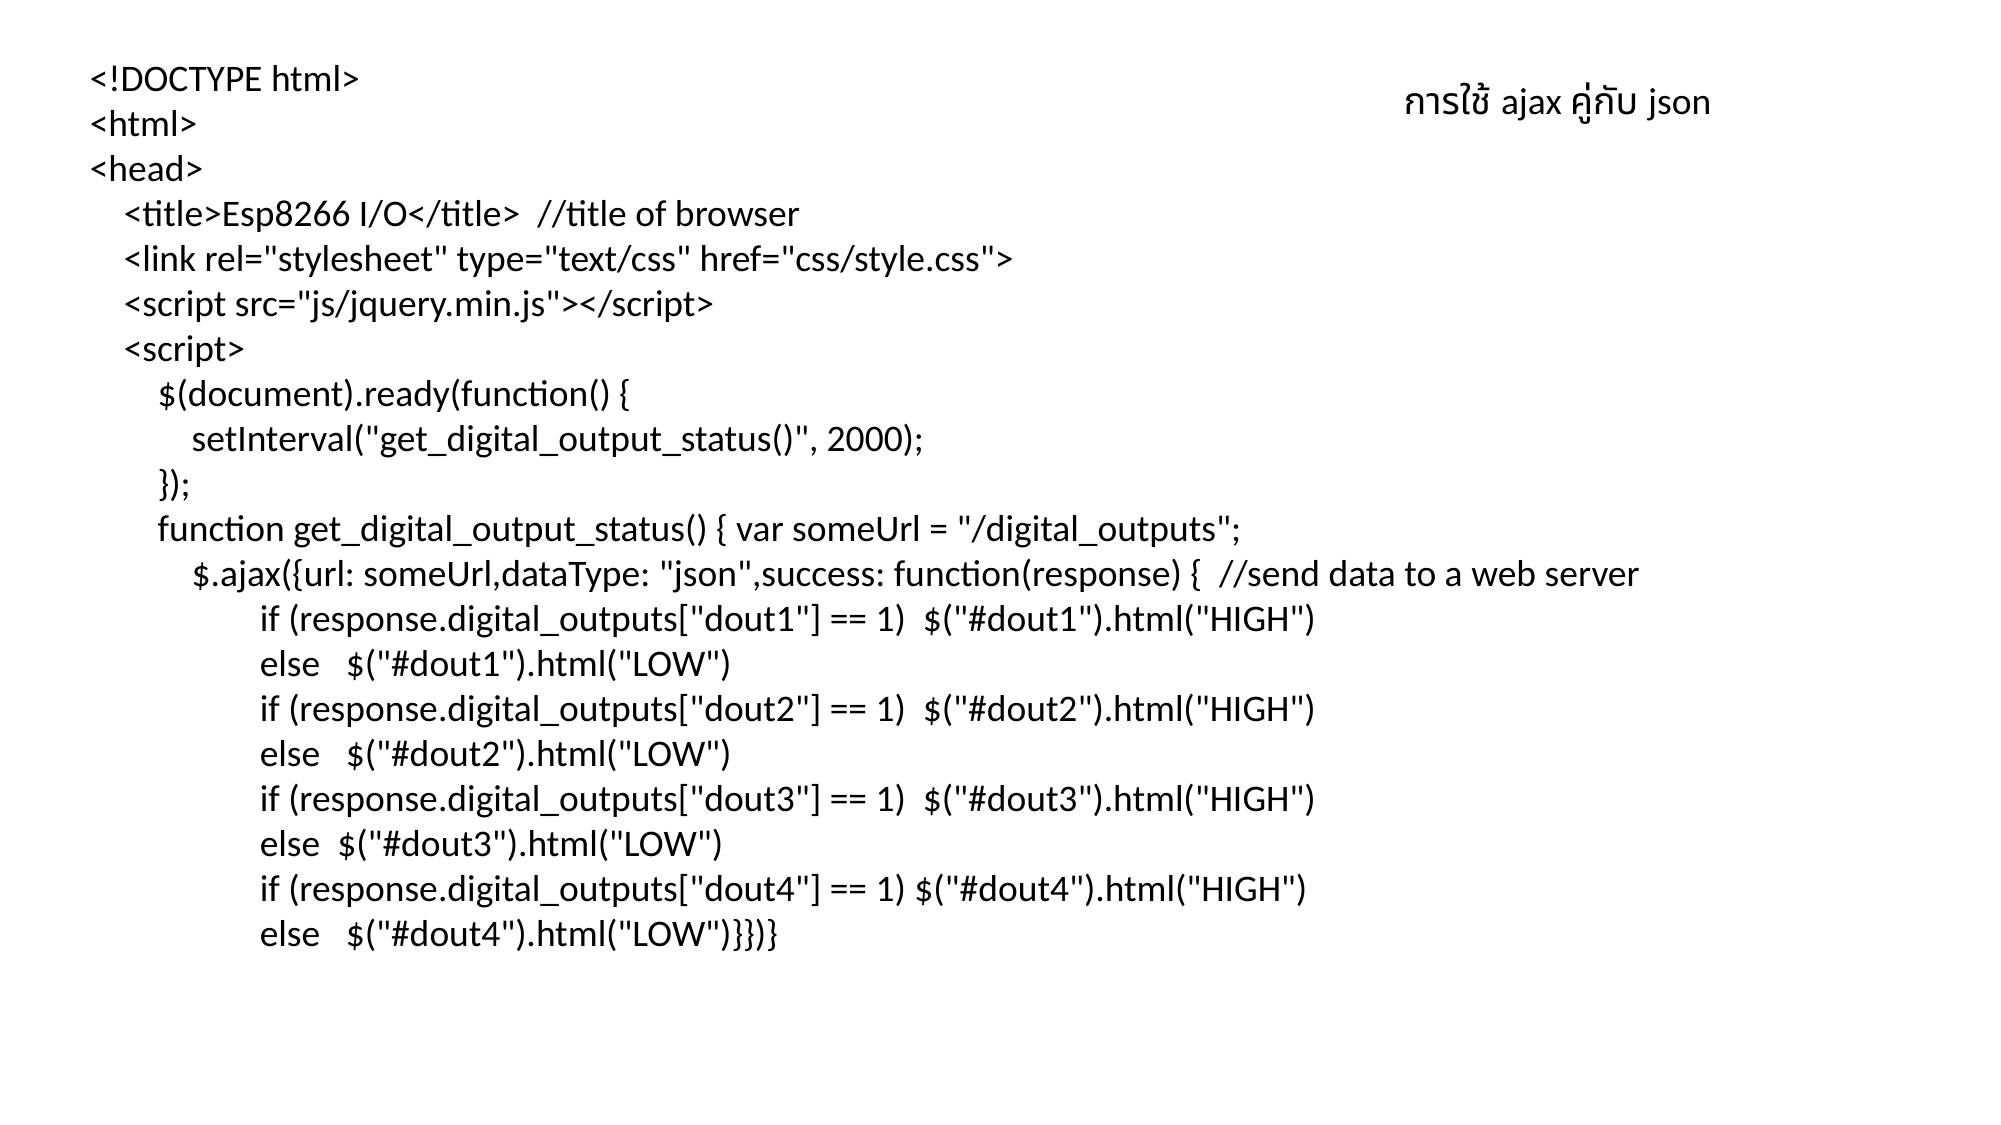

<!DOCTYPE html>
<html>
<head>
    <title>Esp8266 I/O</title>  //title of browser
    <link rel="stylesheet" type="text/css" href="css/style.css">
    <script src="js/jquery.min.js"></script>
    <script>
        $(document).ready(function() {
            setInterval("get_digital_output_status()", 2000);
        });
        function get_digital_output_status() { var someUrl = "/digital_outputs";
            $.ajax({url: someUrl,dataType: "json",success: function(response) {  //send data to a web server
                    if (response.digital_outputs["dout1"] == 1)  $("#dout1").html("HIGH")
                    else   $("#dout1").html("LOW")
                    if (response.digital_outputs["dout2"] == 1)  $("#dout2").html("HIGH")
                    else   $("#dout2").html("LOW")
                    if (response.digital_outputs["dout3"] == 1)  $("#dout3").html("HIGH")
                    else  $("#dout3").html("LOW")
                    if (response.digital_outputs["dout4"] == 1) $("#dout4").html("HIGH")
                    else   $("#dout4").html("LOW")}})}
การใช้ ajax คู่กับ json